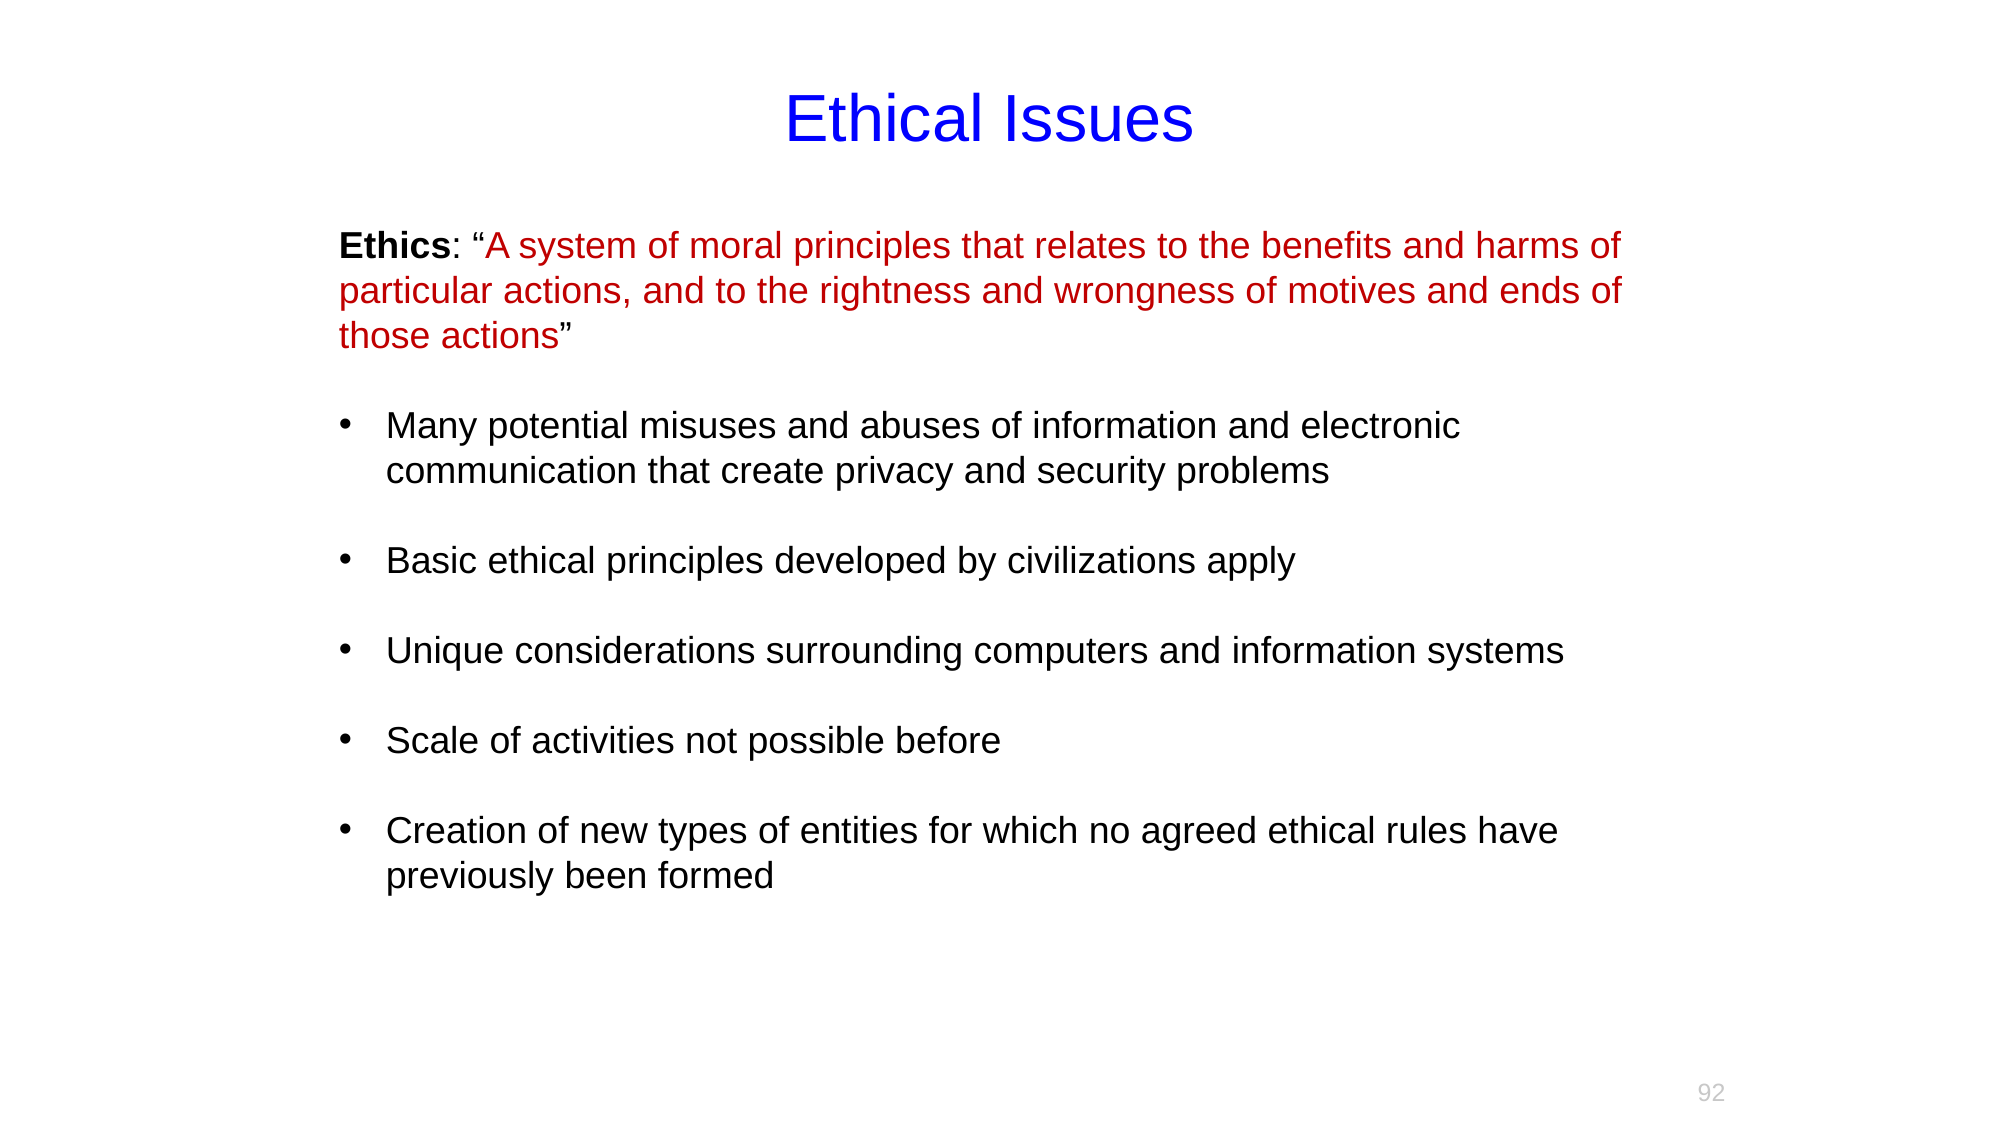

# Ethical Issues
Ethics: “A system of moral principles that relates to the benefits and harms of particular actions, and to the rightness and wrongness of motives and ends of those actions”

Many potential misuses and abuses of information and electronic communication that create privacy and security problems

Basic ethical principles developed by civilizations apply

Unique considerations surrounding computers and information systems

Scale of activities not possible before

Creation of new types of entities for which no agreed ethical rules have previously been formed

Minimum human supervision
92